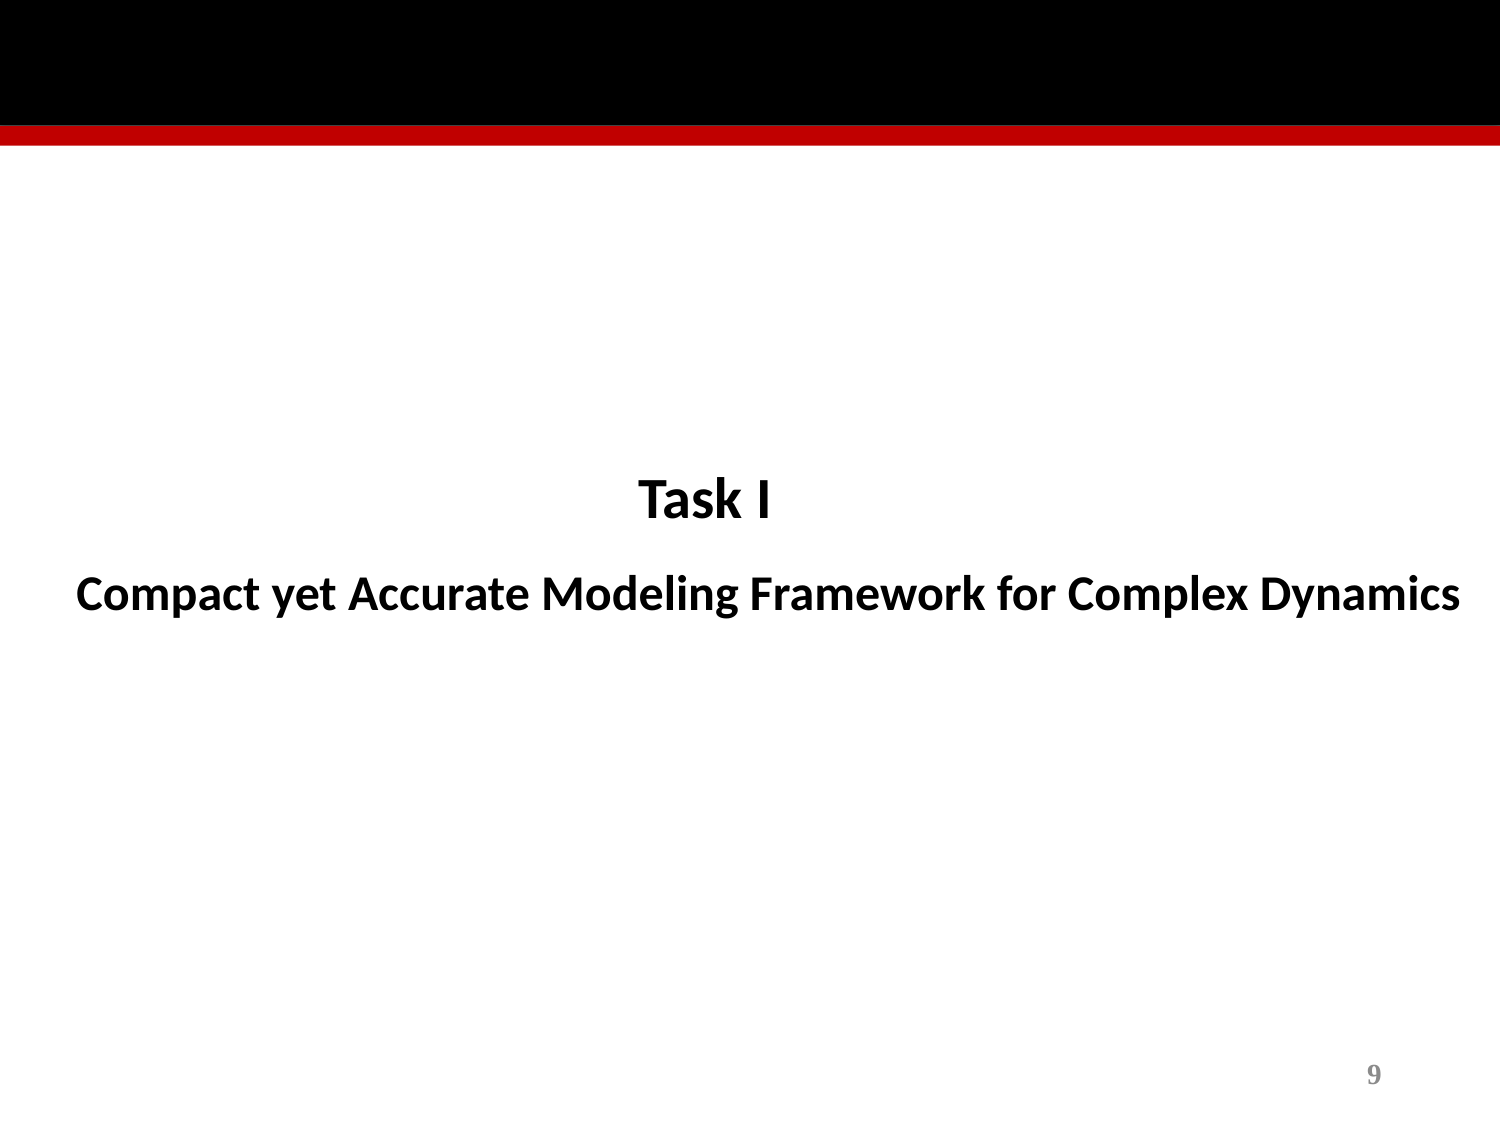

# Task I
Compact yet Accurate Modeling Framework for Complex Dynamics
9